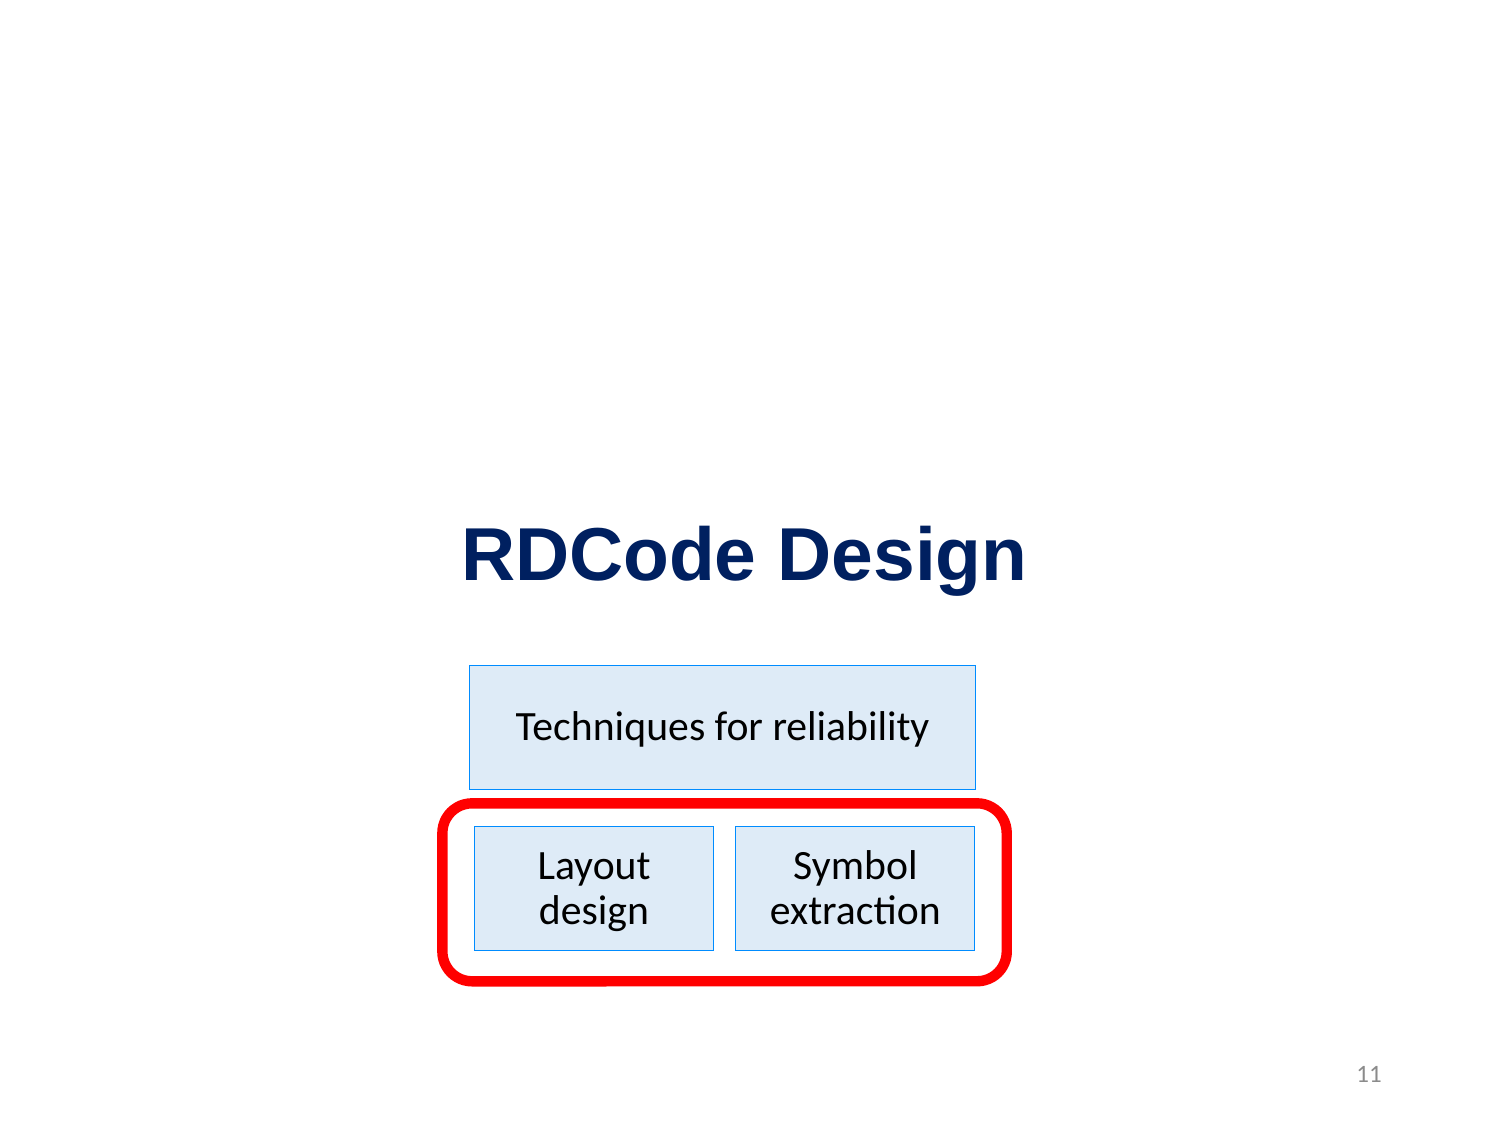

RDCode Design
Techniques for reliability

Layout design
Symbol extraction
11